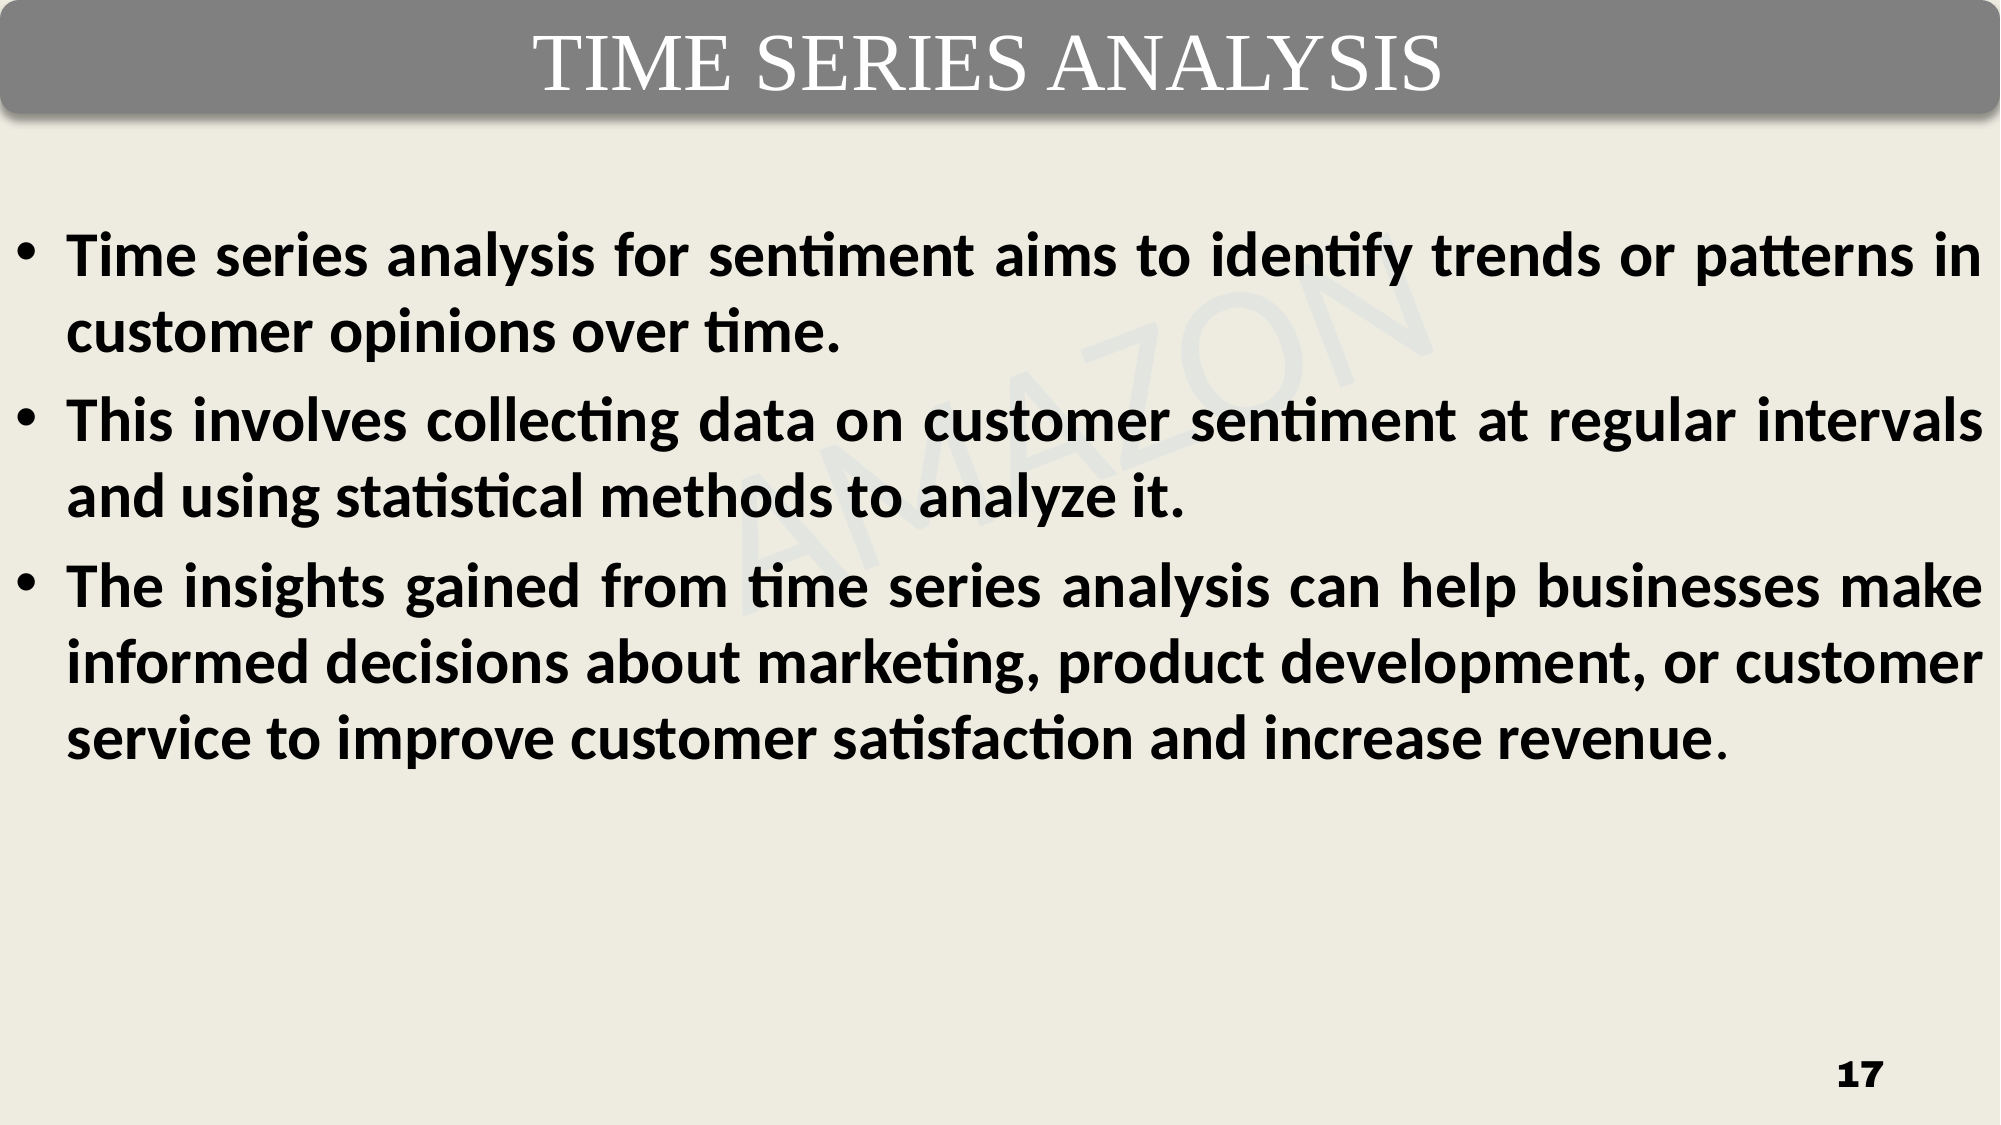

# TIME SERIES ANALYSIS

Time series analysis for sentiment aims to identify trends or patterns in customer opinions over time.
This involves collecting data on customer sentiment at regular intervals and using statistical methods to analyze it.
The insights gained from time series analysis can help businesses make informed decisions about marketing, product development, or customer service to improve customer satisfaction and increase revenue.
17